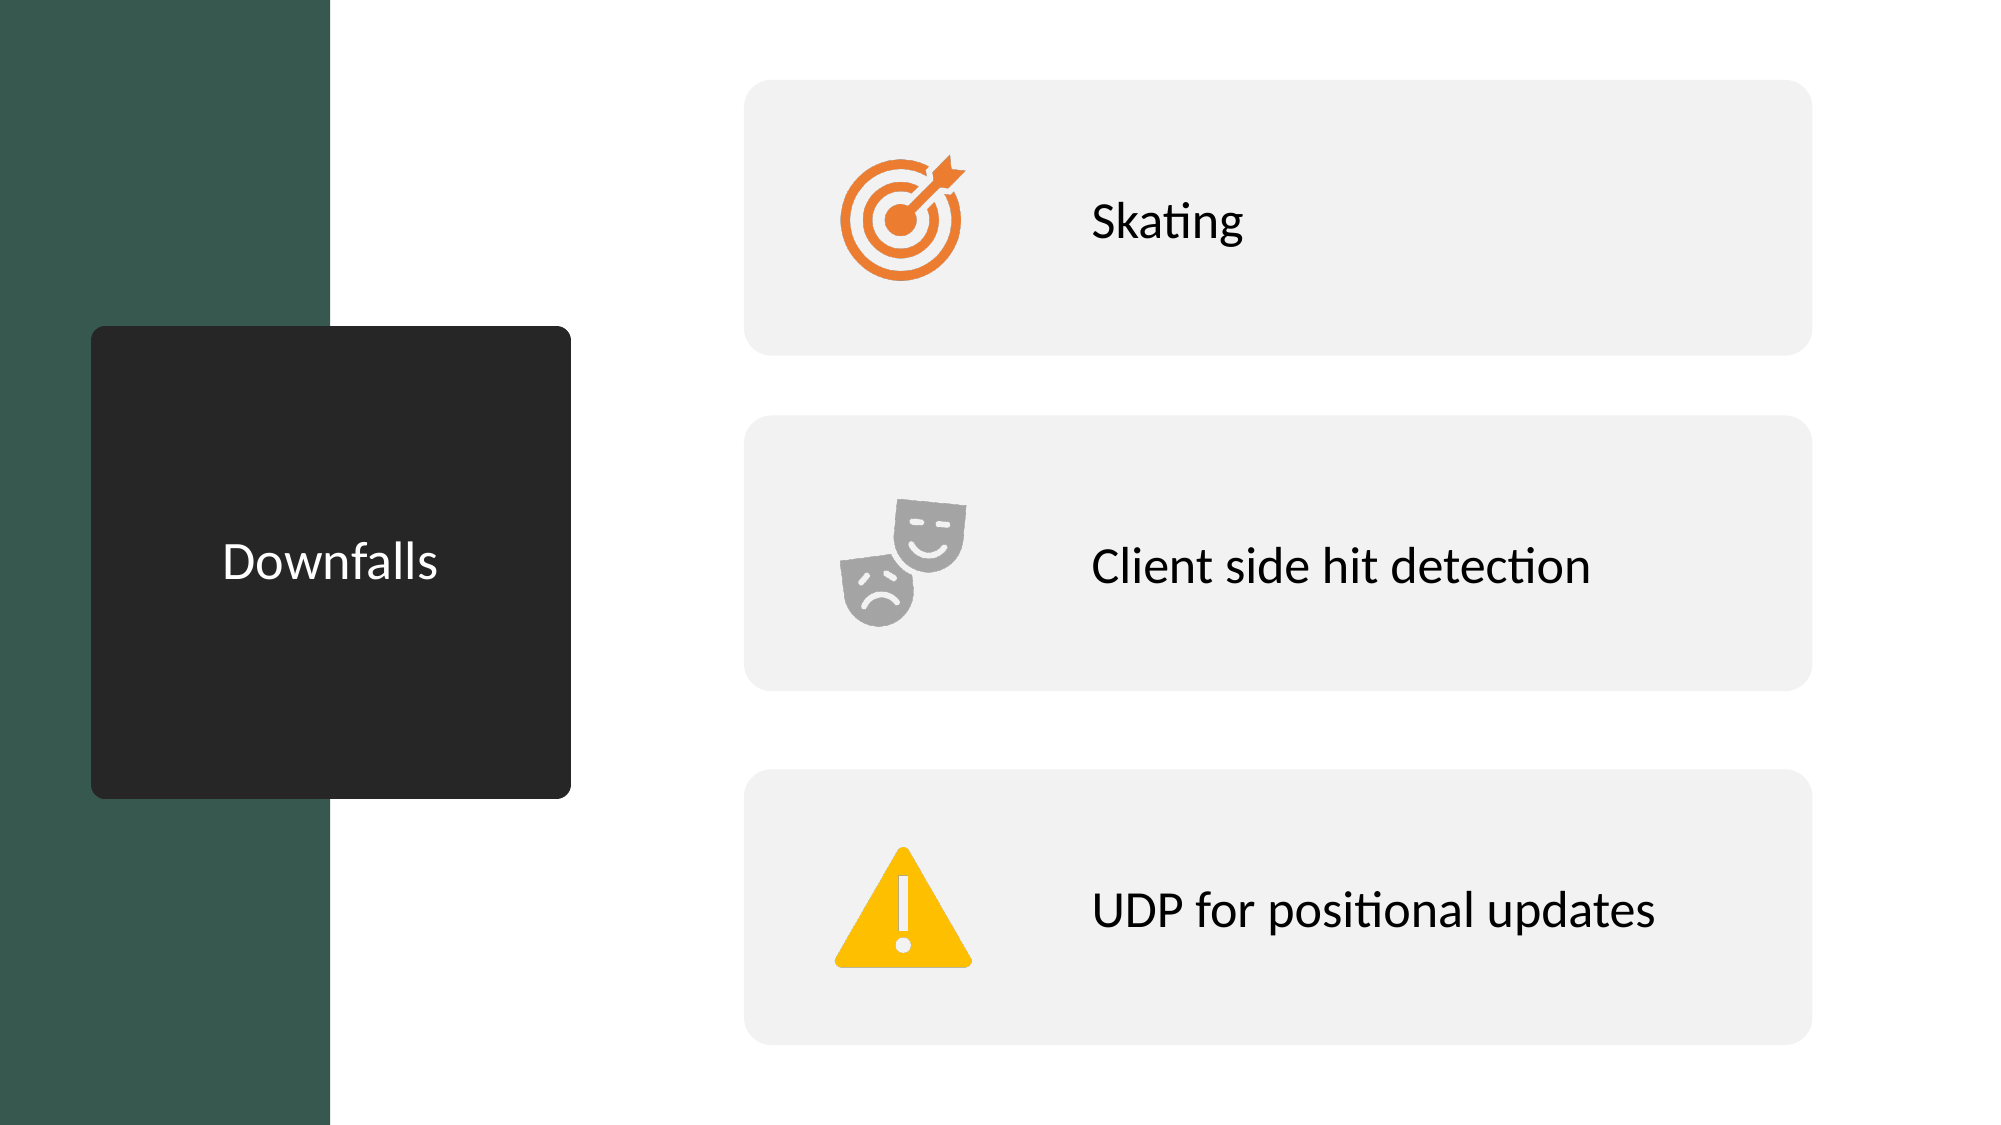

Skating
Client side hit detection
UDP for positional updates
# Downfalls